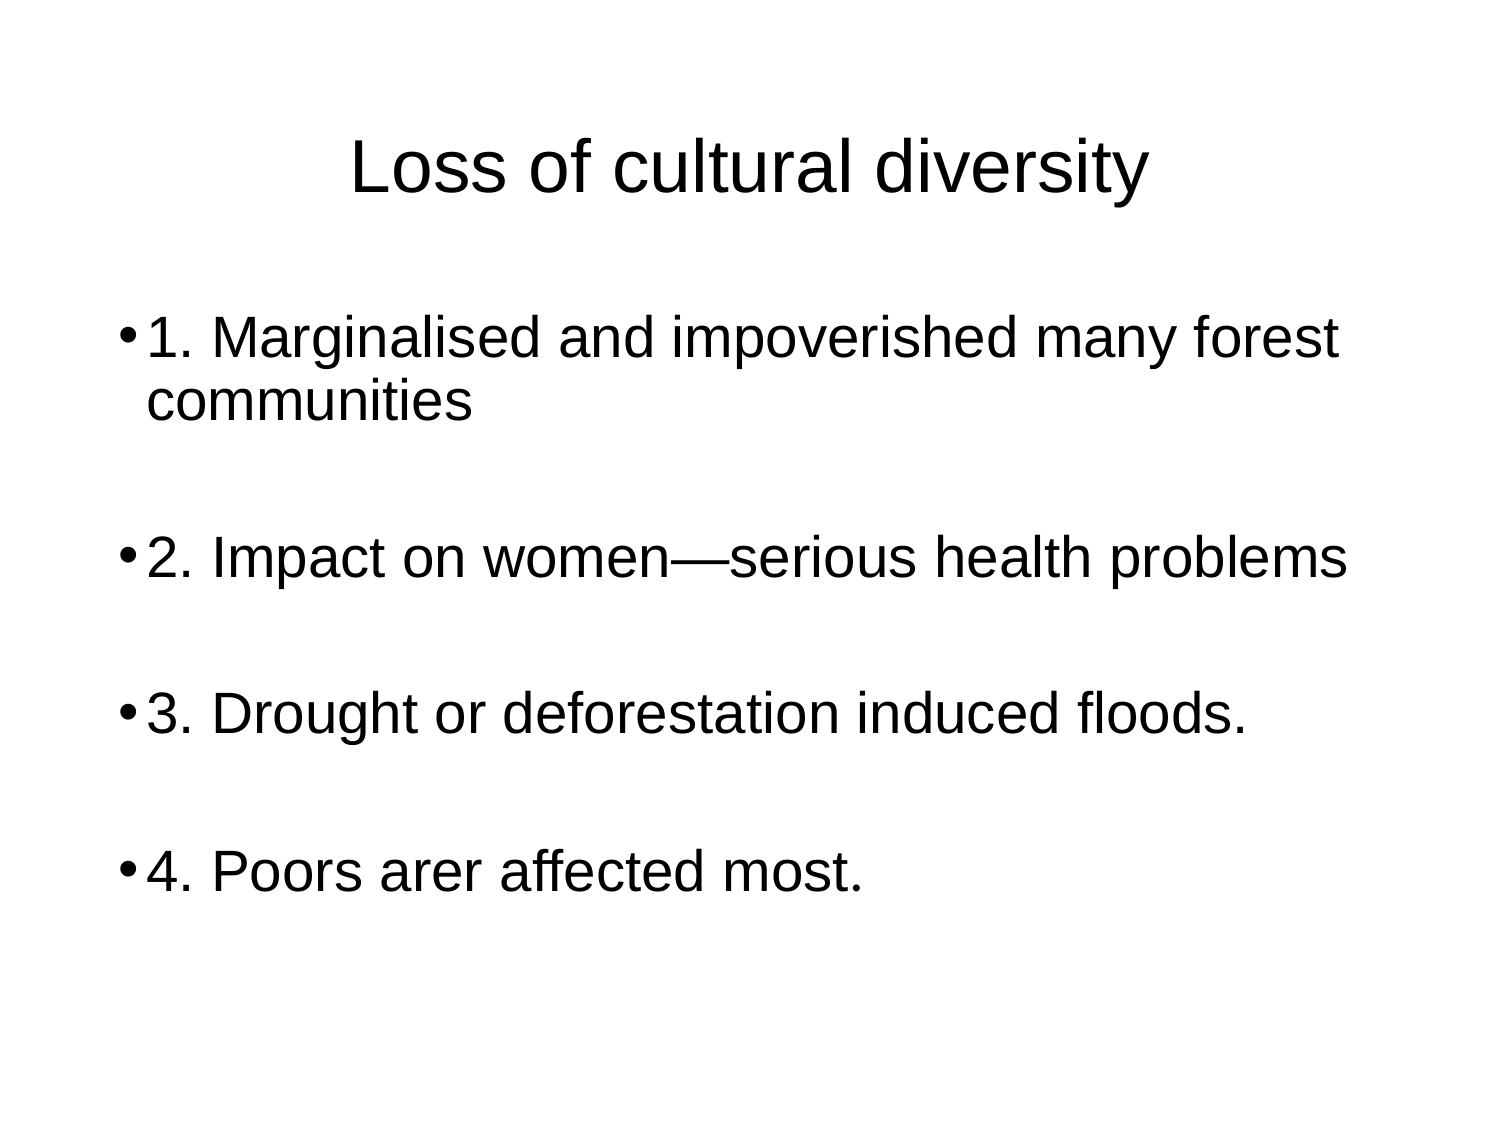

# Loss of cultural diversity
1. Marginalised and impoverished many forest communities

2. Impact on women—serious health problems

3. Drought or deforestation induced floods.

4. Poors arer affected most.